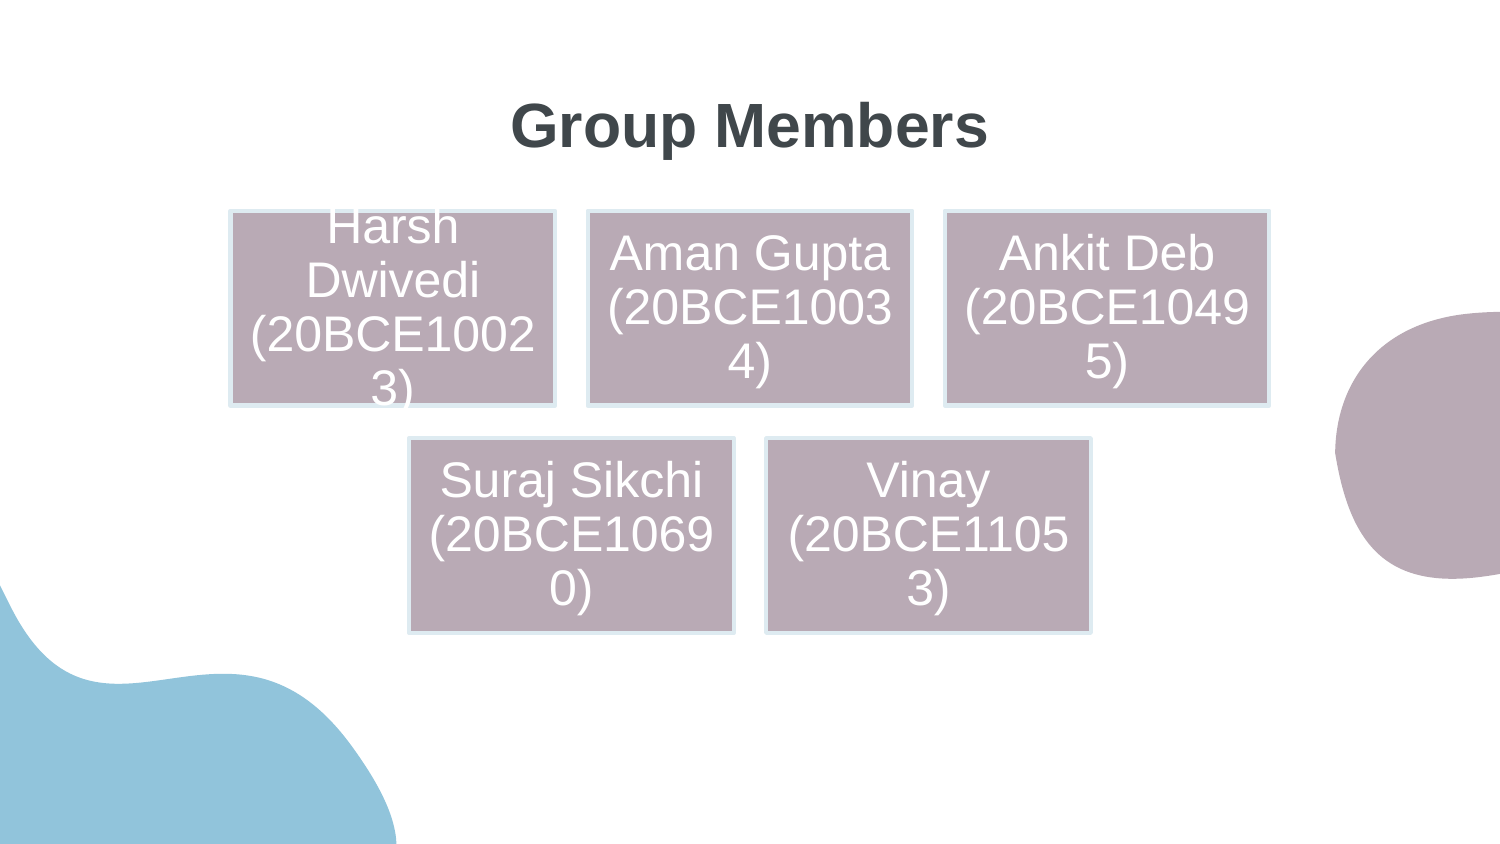

# Group Members
Harsh Dwivedi (20BCE10023)
Aman Gupta (20BCE10034)
Ankit Deb (20BCE10495)
Suraj Sikchi (20BCE10690)
Vinay (20BCE11053)